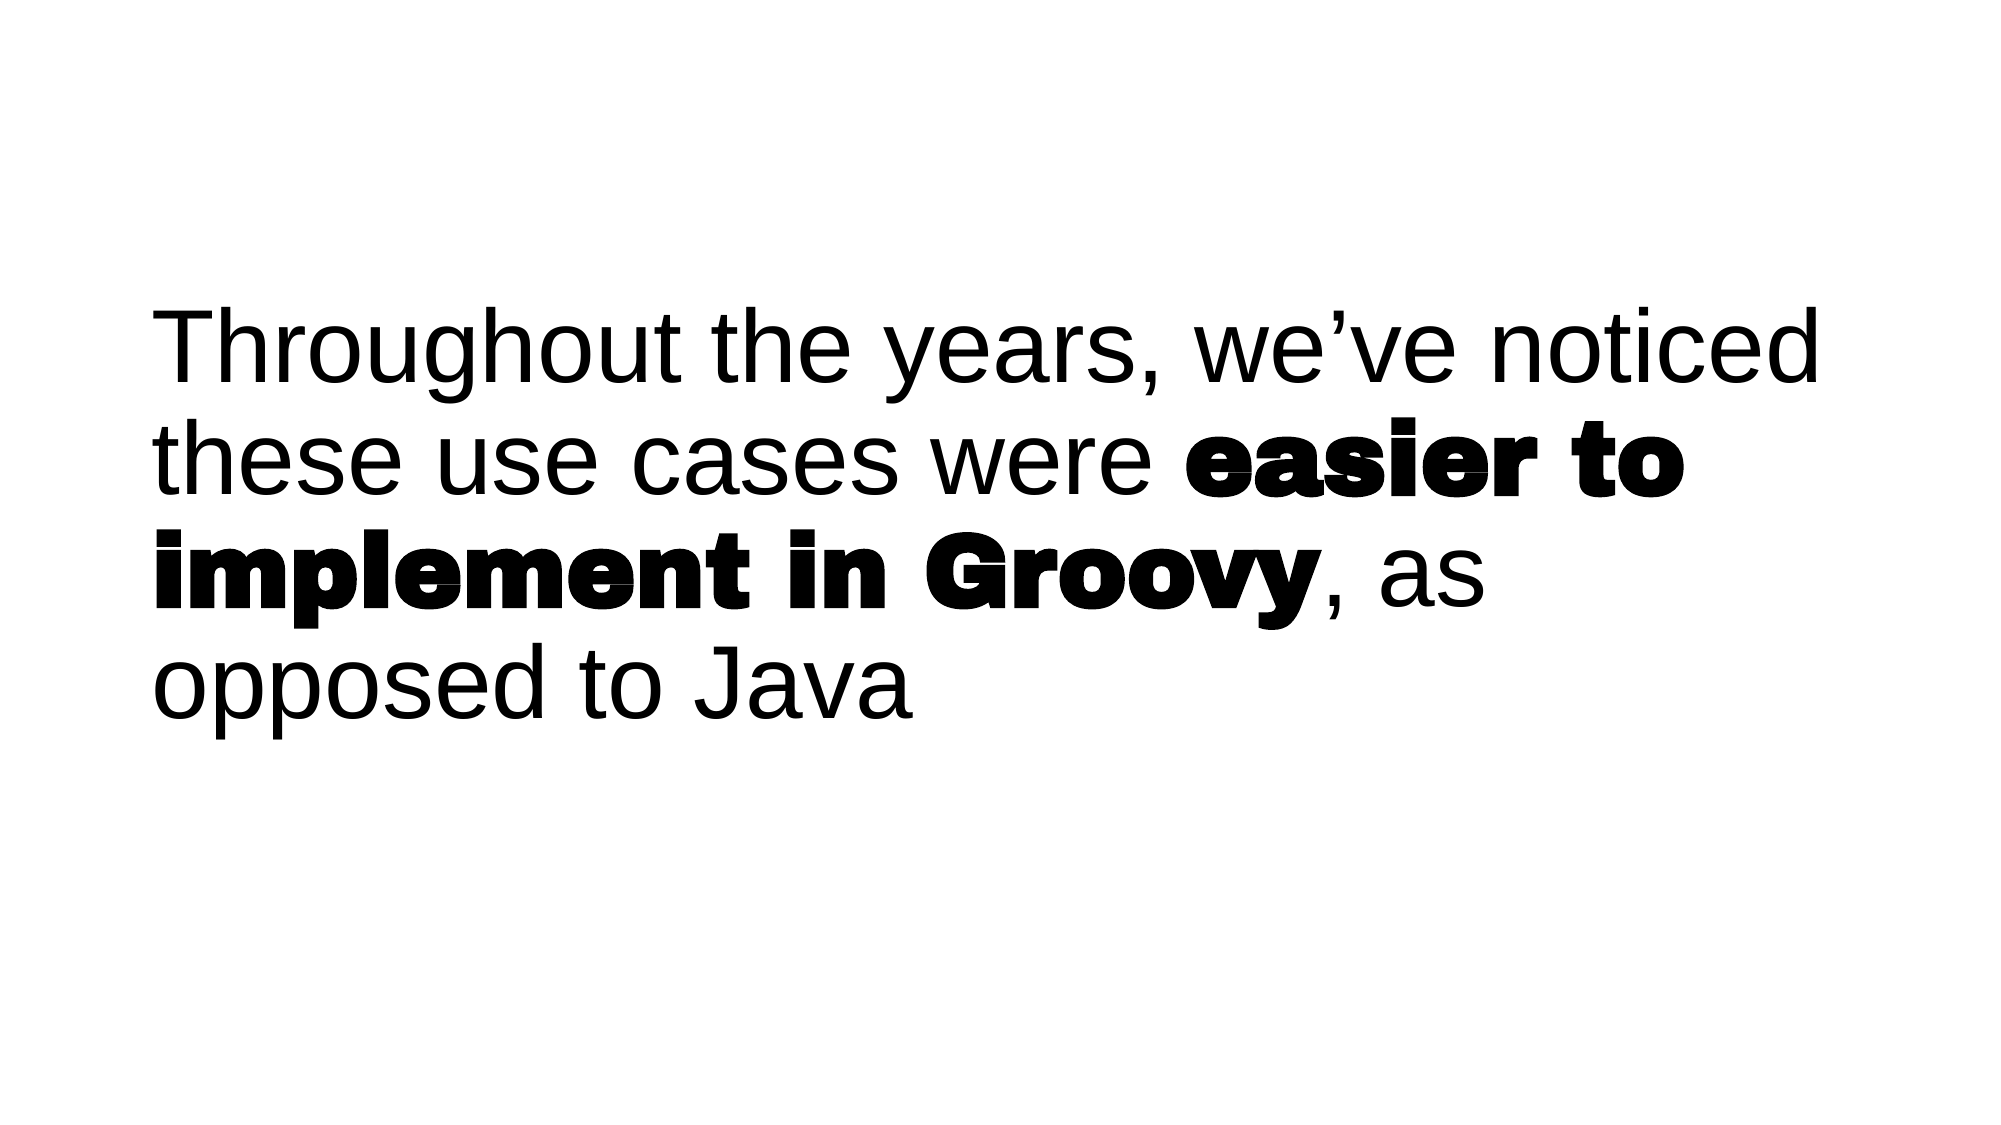

# Throughout the years, we’ve noticed these use cases were easier to implement in Groovy, as opposed to Java